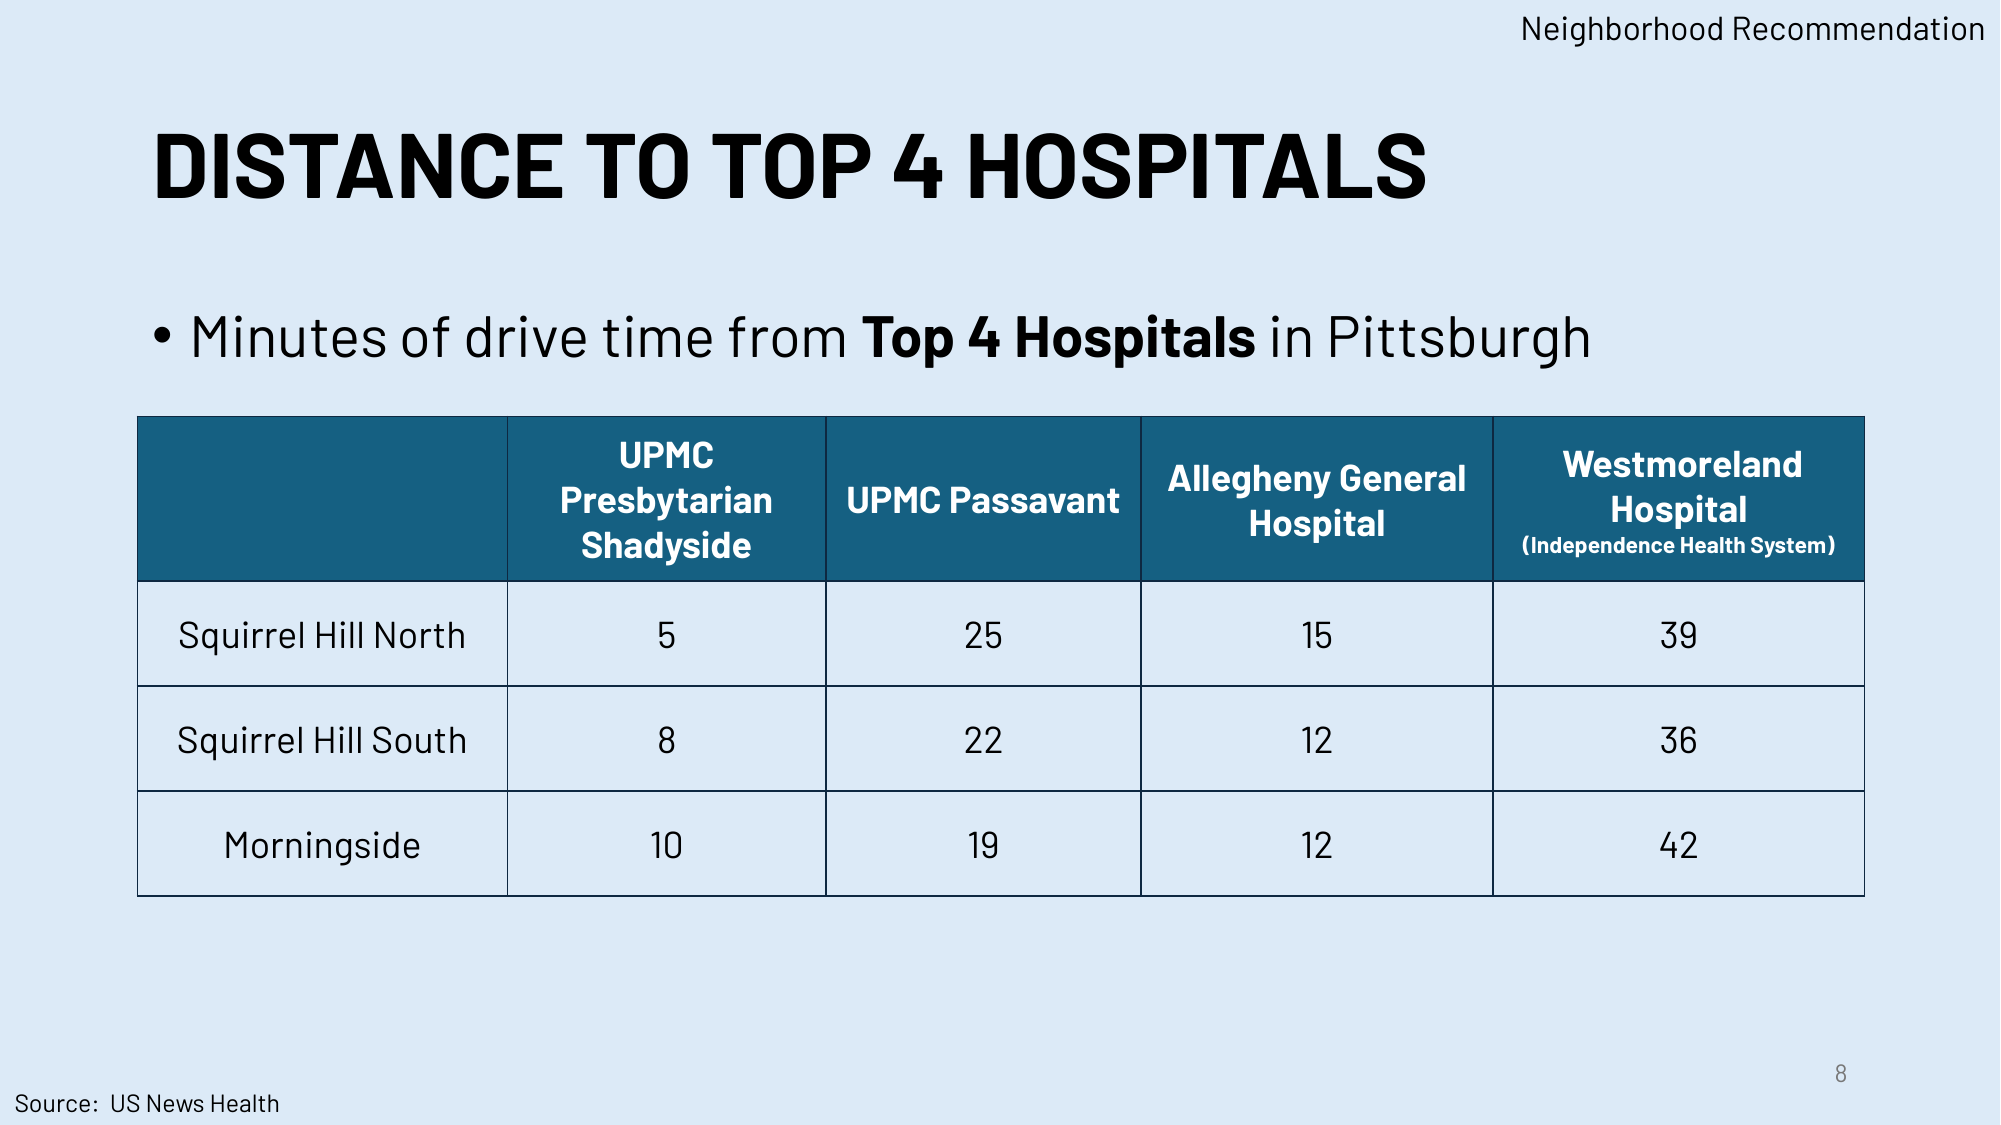

Neighborhood Recommendation
# DISTANCE TO TOP 4 HOSPITALS
Minutes of drive time from Top 4 Hospitals in Pittsburgh
|  | UPMC Presbytarian Shadyside | UPMC Passavant | Allegheny General Hospital | Westmoreland Hospital (Independence Health System) |
| --- | --- | --- | --- | --- |
| Squirrel Hill North | 5 | 25 | 15 | 39 |
| Squirrel Hill South | 8 | 22 | 12 | 36 |
| Morningside | 10 | 19 | 12 | 42 |
8
Source:  US News Health